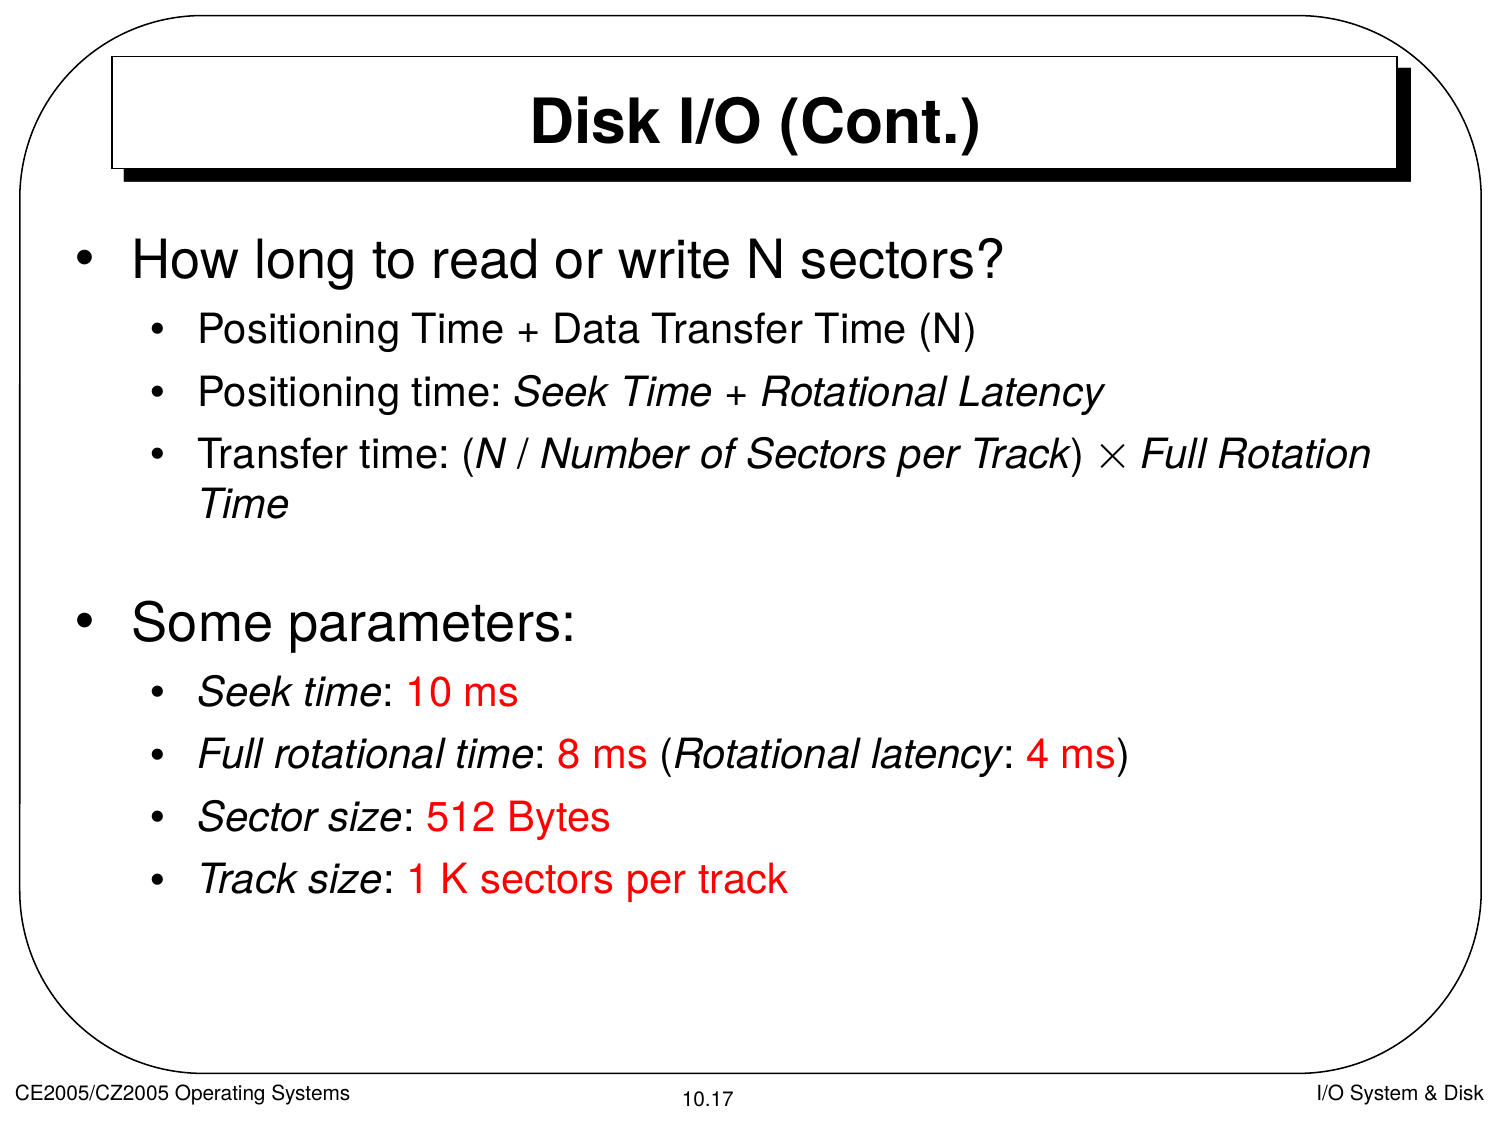

# Disk I/O (Cont.)
How long to read or write N sectors?
Positioning Time + Data Transfer Time (N)
Positioning time: Seek Time + Rotational Latency
Transfer time: (N / Number of Sectors per Track) × Full Rotation Time

Some parameters:
Seek time: 10 ms
Full rotational time: 8 ms (Rotational latency: 4 ms)
Sector size: 512 Bytes
Track size: 1 K sectors per track